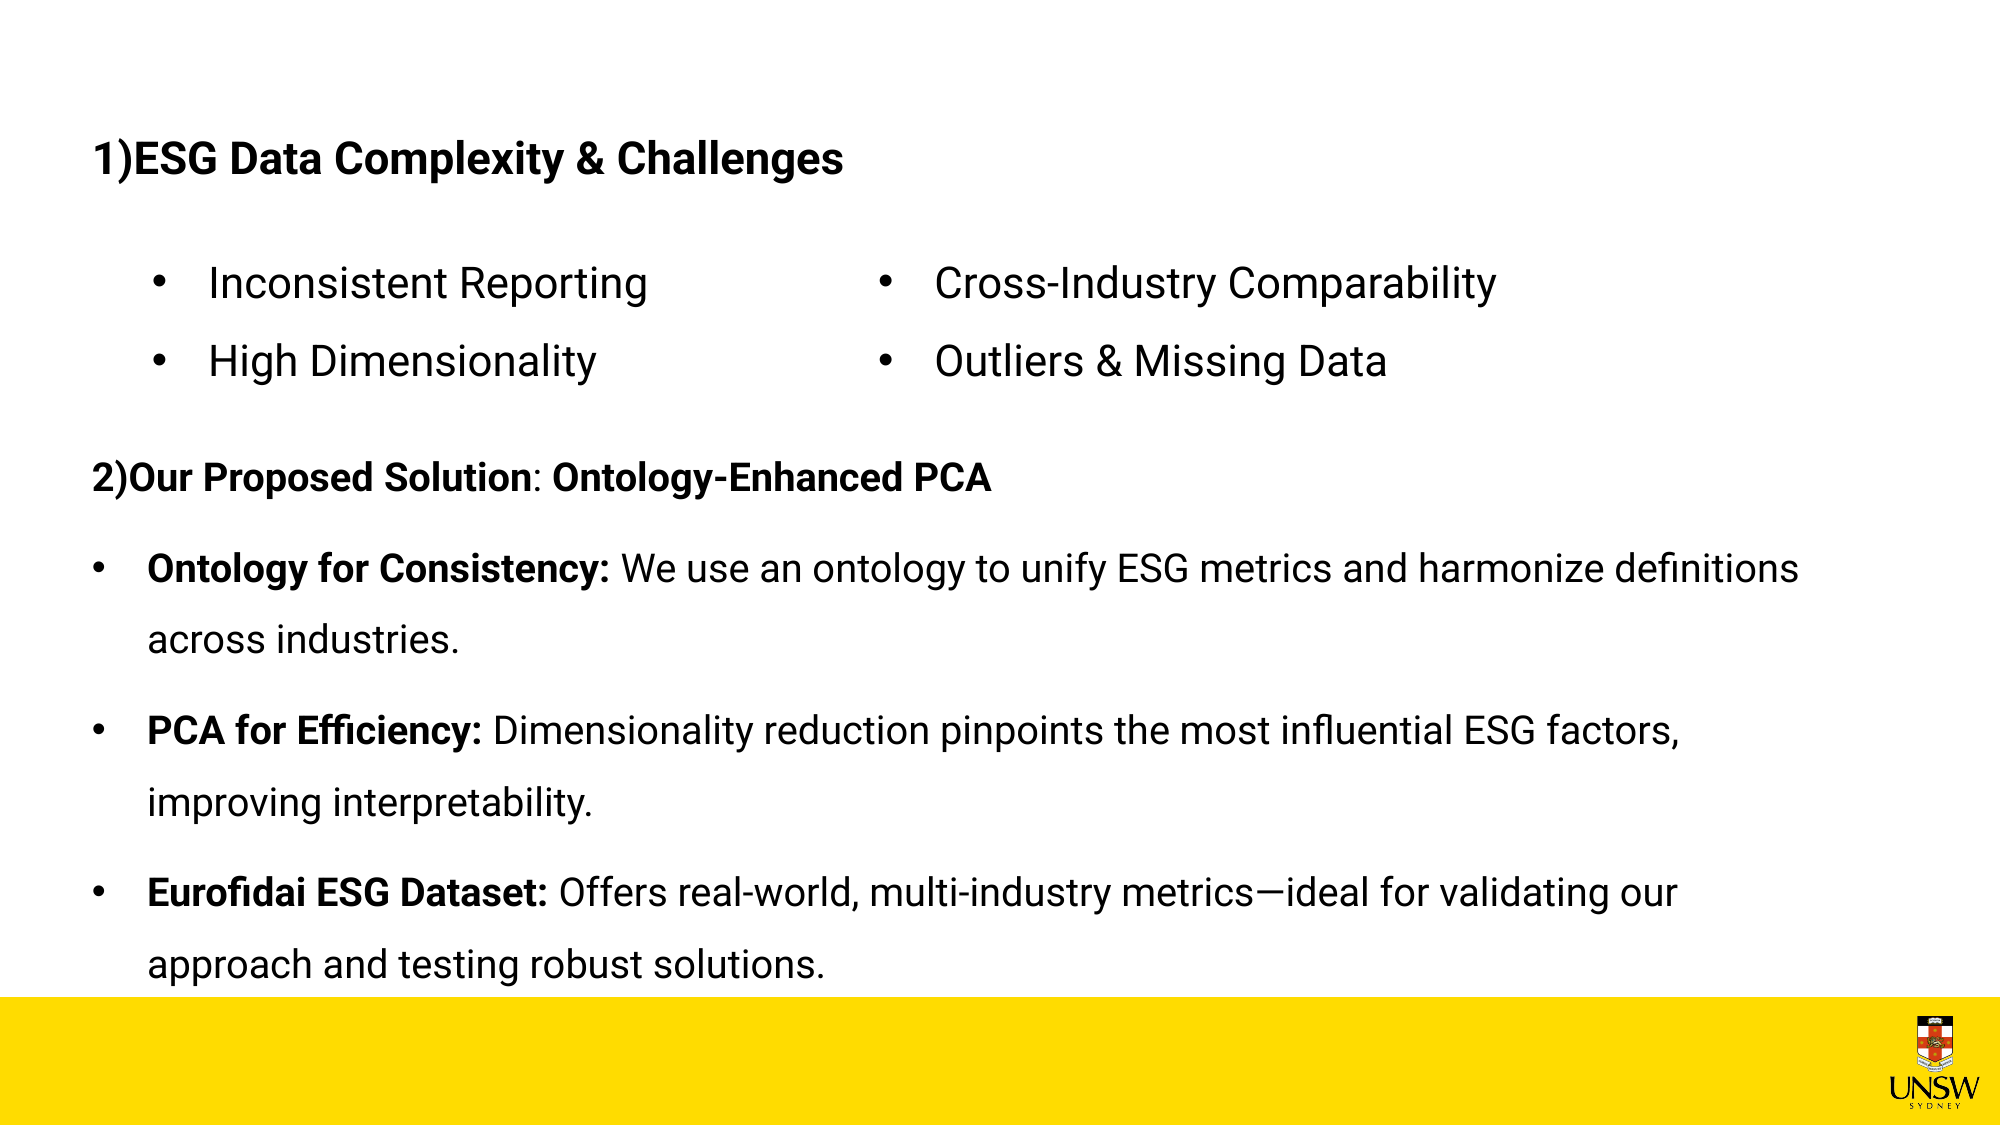

1)ESG Data Complexity & Challenges

2)Our Proposed Solution: Ontology-Enhanced PCA
Ontology for Consistency: We use an ontology to unify ESG metrics and harmonize definitions across industries.
PCA for Efficiency: Dimensionality reduction pinpoints the most influential ESG factors, improving interpretability.
Eurofidai ESG Dataset: Offers real-world, multi-industry metrics—ideal for validating our approach and testing robust solutions.
Cross-Industry Comparability
Outliers & Missing Data

Inconsistent Reporting
High Dimensionality